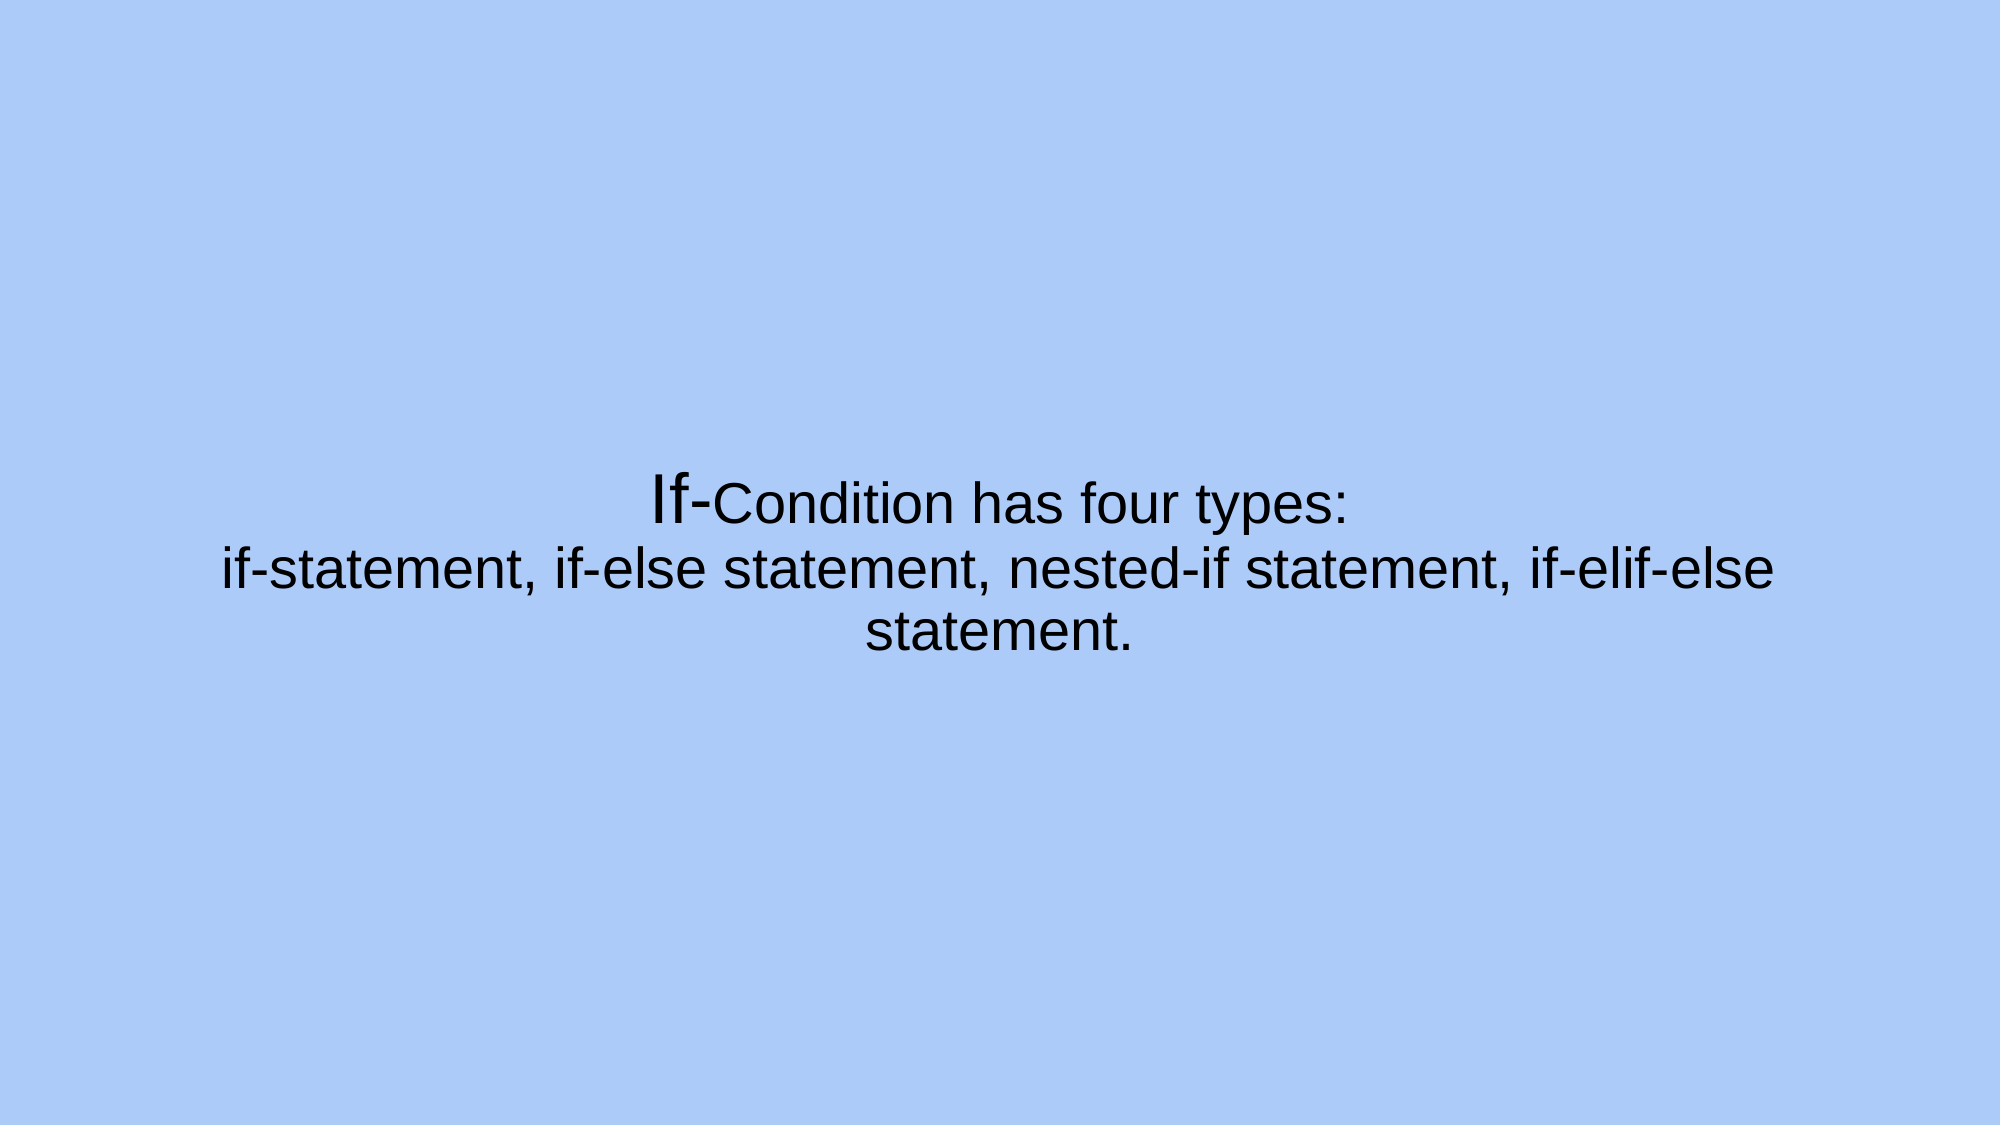

# If-Condition has four types: if-statement, if-else statement, nested-if statement, if-elif-else statement.